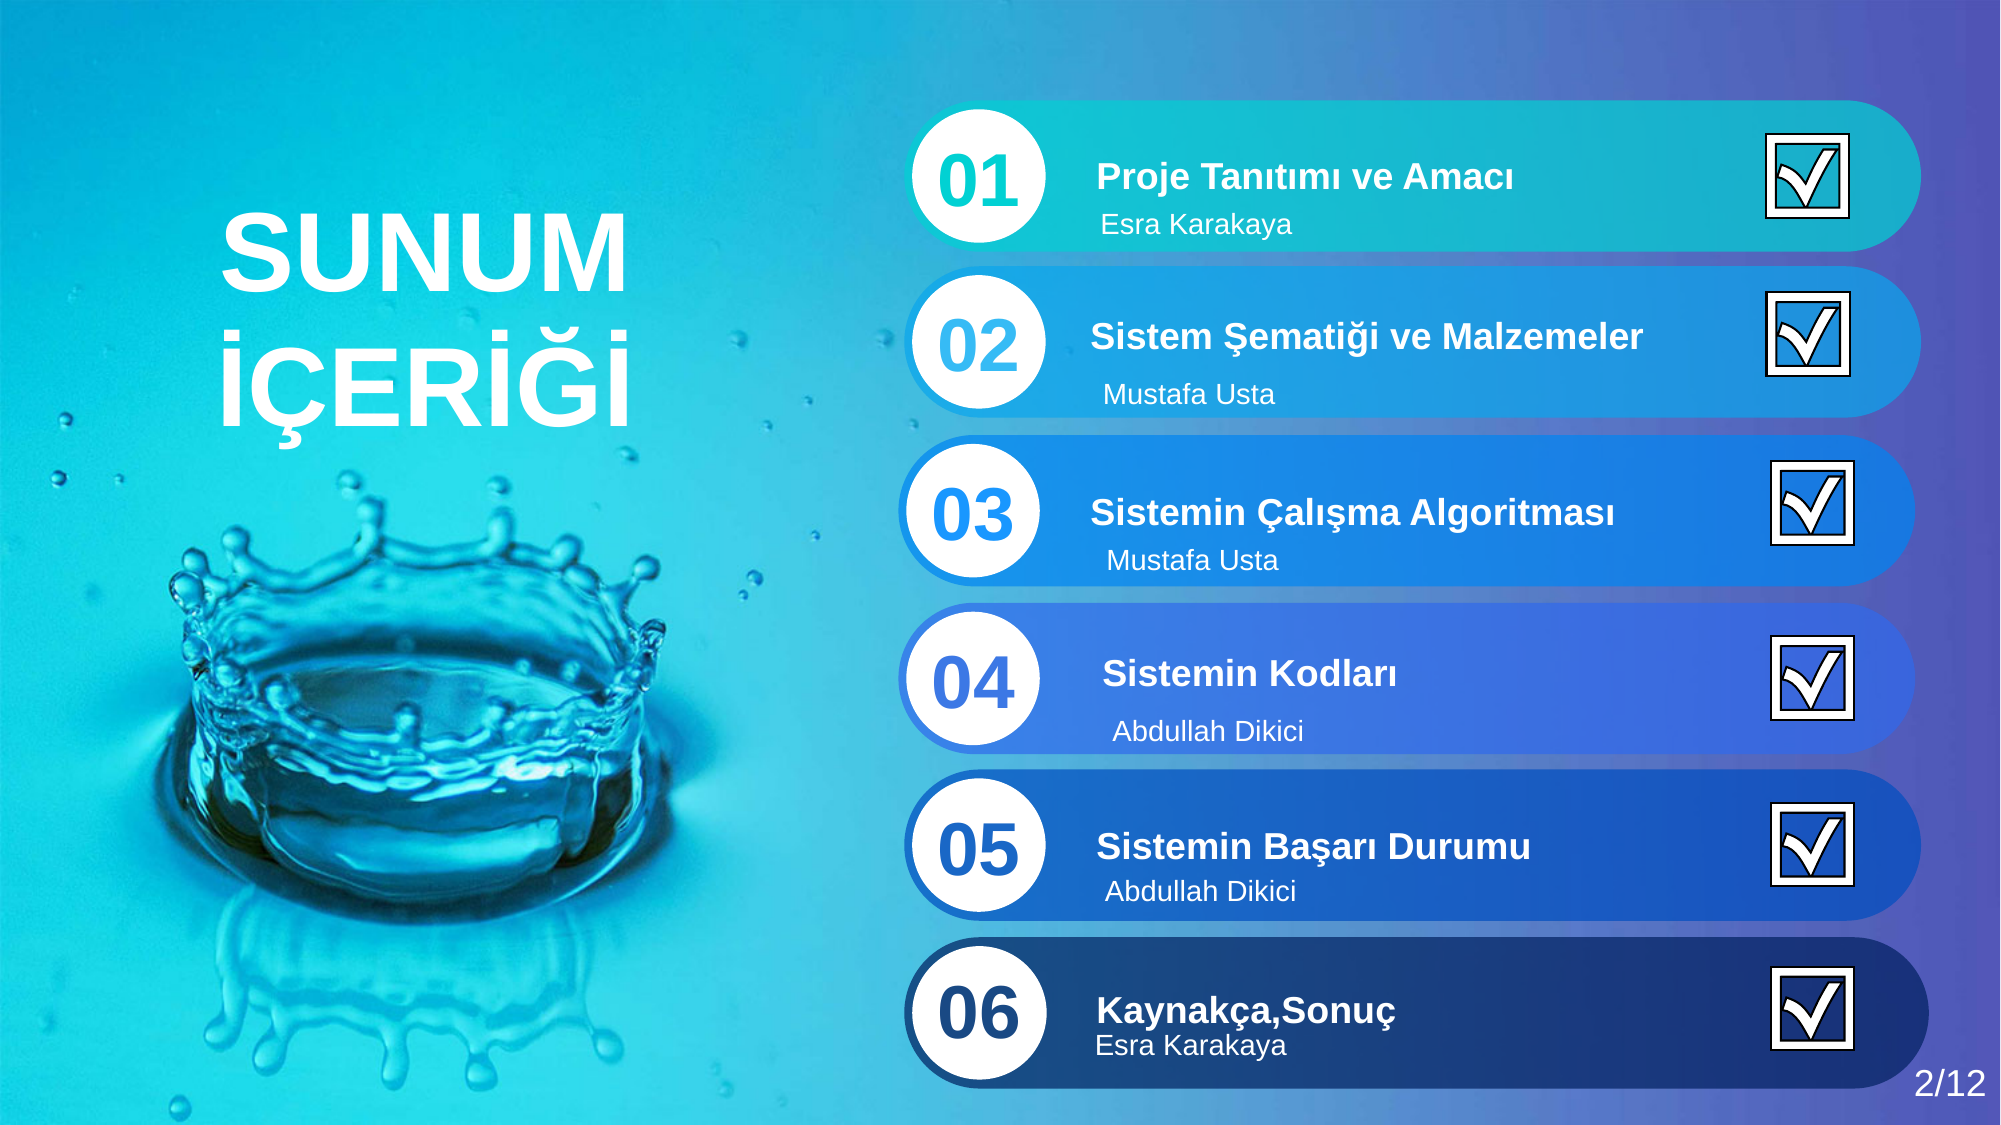

01
Proje Tanıtımı ve Amacı

02

Sistem Şematiği ve Malzemeler

04

03
Sistemin Çalışma Algoritması

SUNUM İÇERİĞİ
Esra Karakaya

Mustafa Usta

Mustafa Usta

Sistemin Kodları
Abdullah Dikici

05

Sistemin Başarı Durumu
Abdullah Dikici

06

Kaynakça,Sonuç
Esra Karakaya
2/12